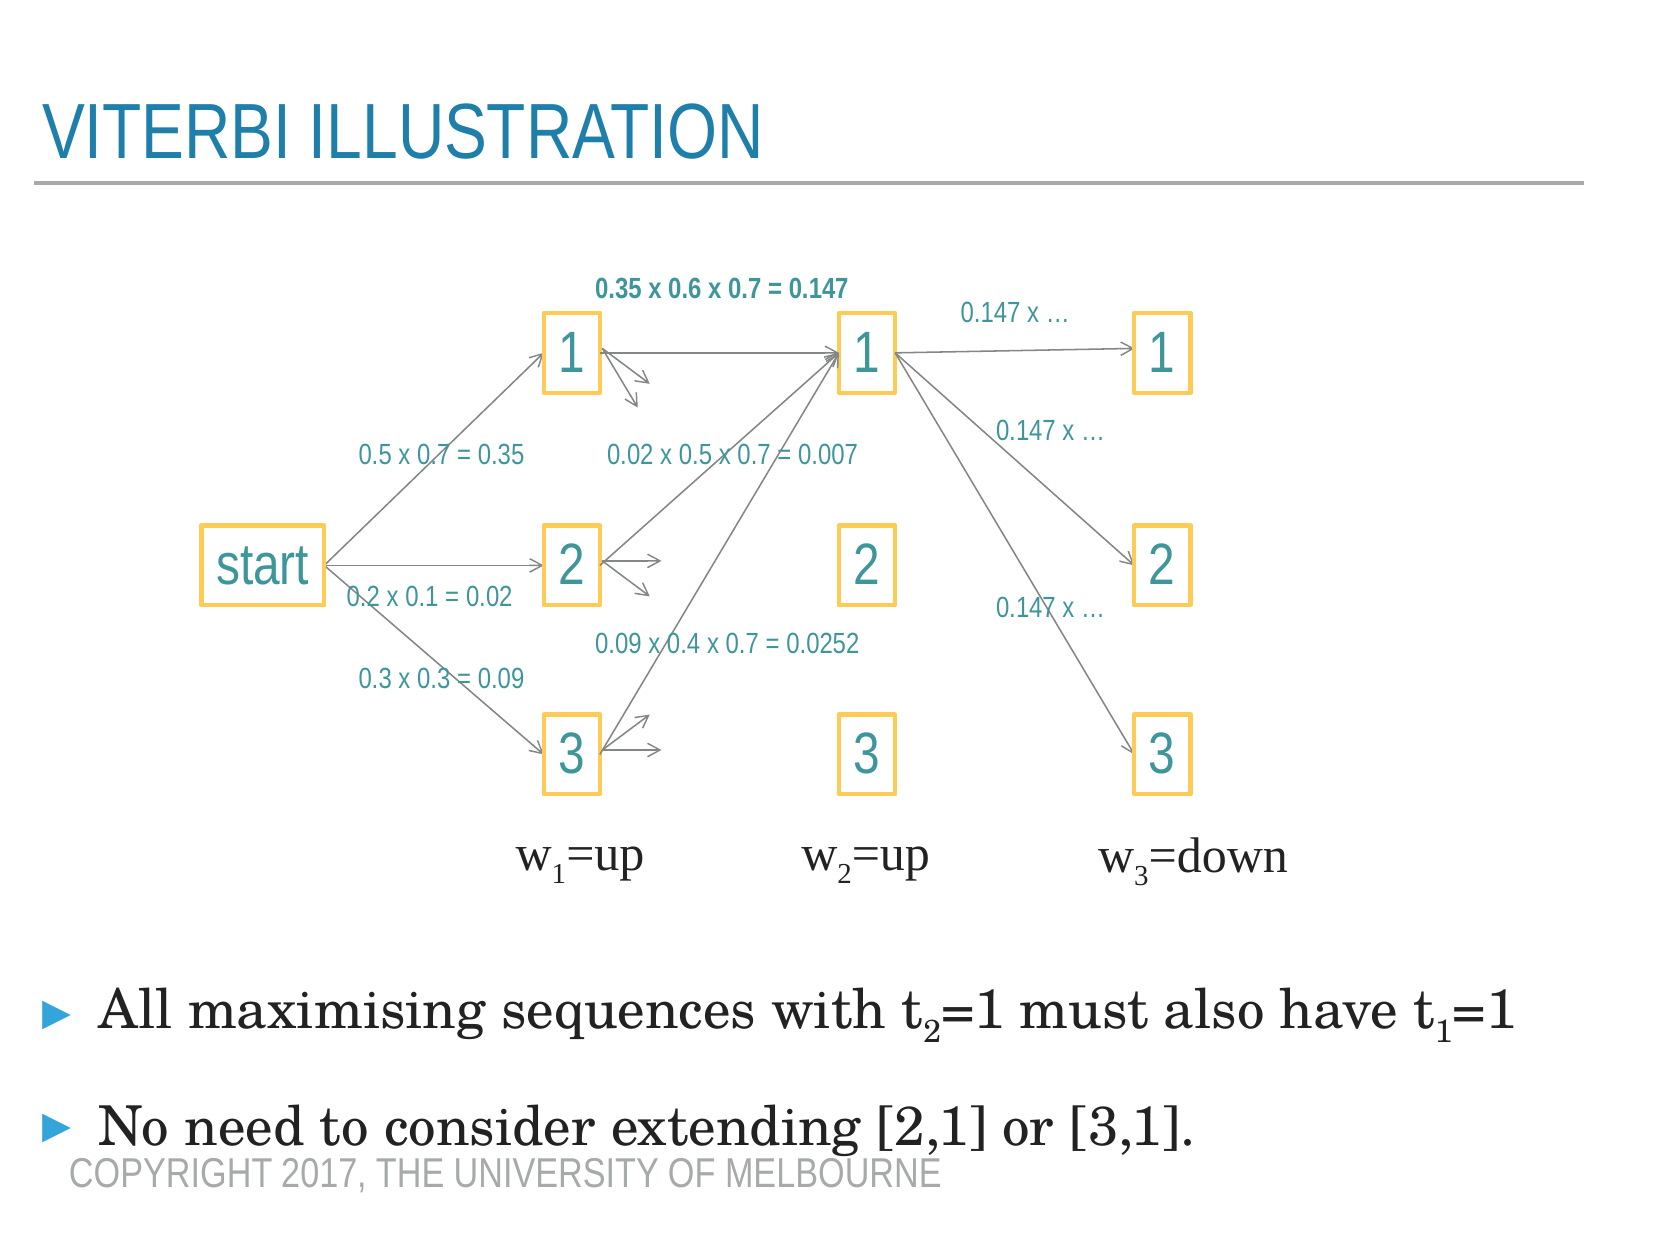

# Viterbi illustration

All maximising sequences with t2=1 must also have t1=1
No need to consider extending [2,1] or [3,1].

0.35 x 0.6 x 0.7 = 0.147
0.147 x …
1
1
1
0.147 x …
0.5 x 0.7 = 0.35
0.02 x 0.5 x 0.7 = 0.007
start
2
2
2
0.2 x 0.1 = 0.02
0.147 x …
0.09 x 0.4 x 0.7 = 0.0252
0.3 x 0.3 = 0.09
3
3
3
w1=up
w2=up
w3=down